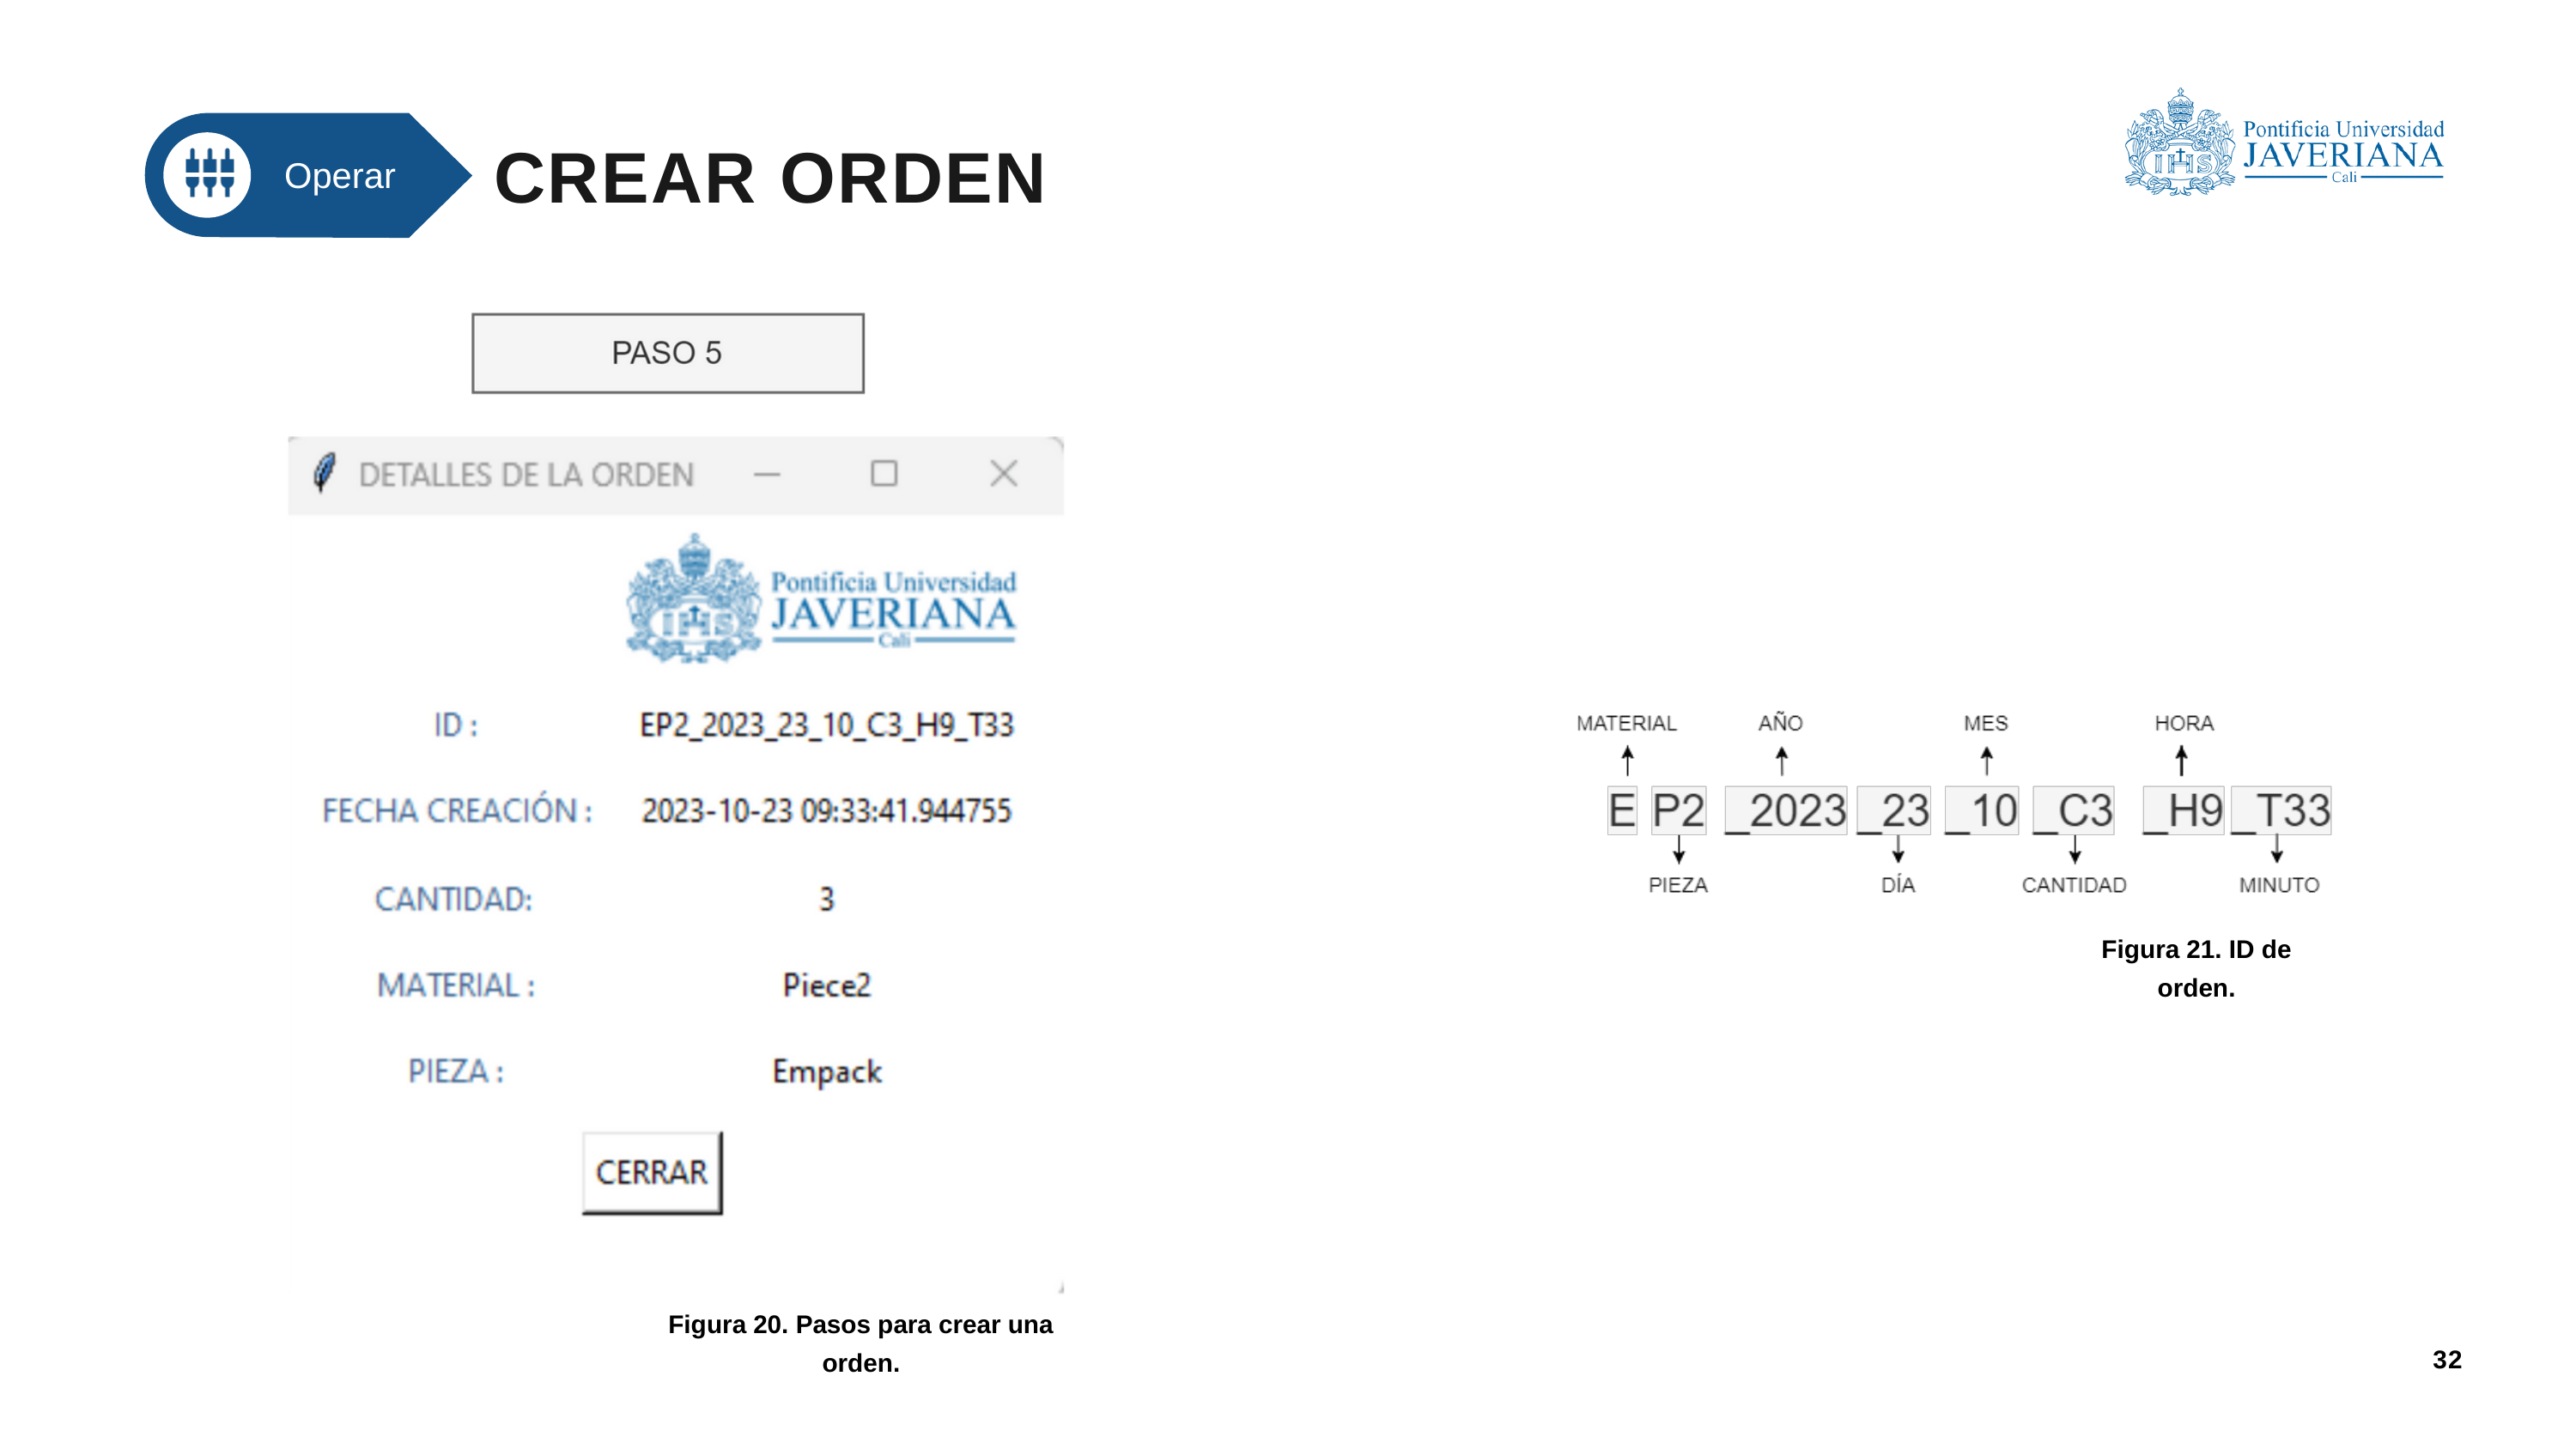

CREAR ORDEN
Operar

Figura 21. ID de orden.
Figura 20. Pasos para crear una orden.
32